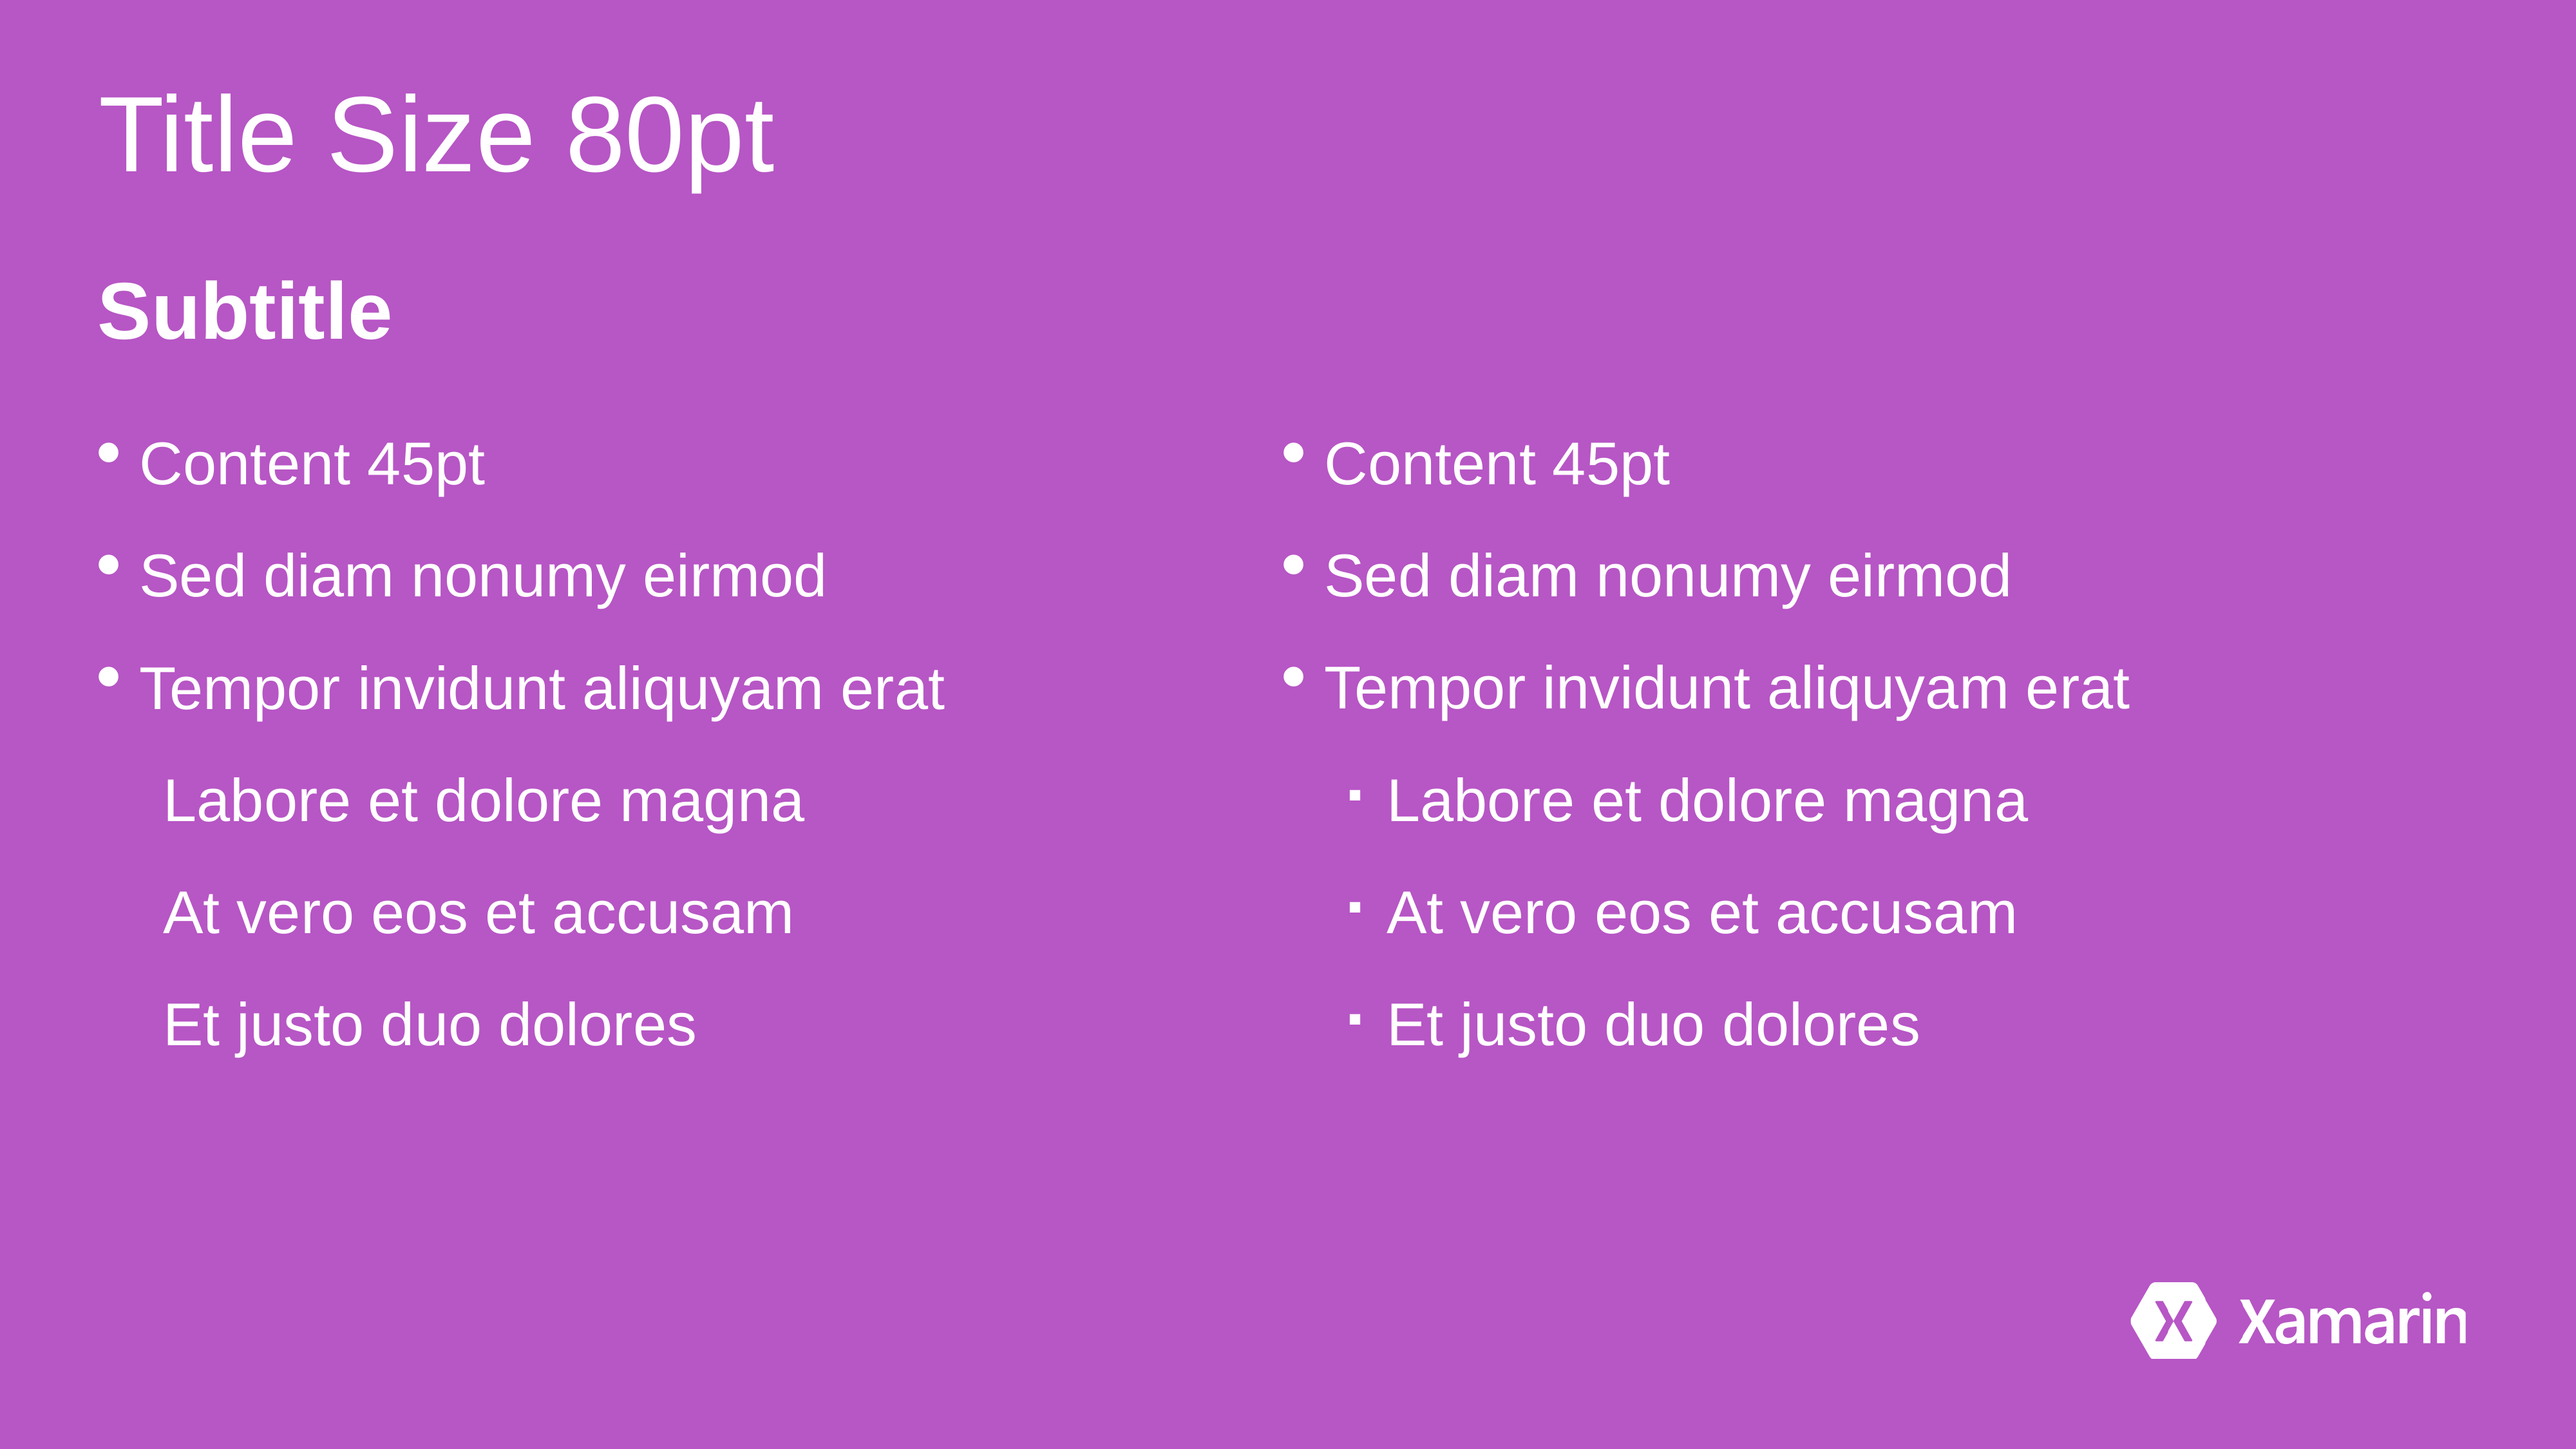

# Title Size 80pt
Subtitle
Content 45pt
Sed diam nonumy eirmod
Tempor invidunt aliquyam erat
Labore et dolore magna
At vero eos et accusam
Et justo duo dolores
Content 45pt
Sed diam nonumy eirmod
Tempor invidunt aliquyam erat
Labore et dolore magna
At vero eos et accusam
Et justo duo dolores